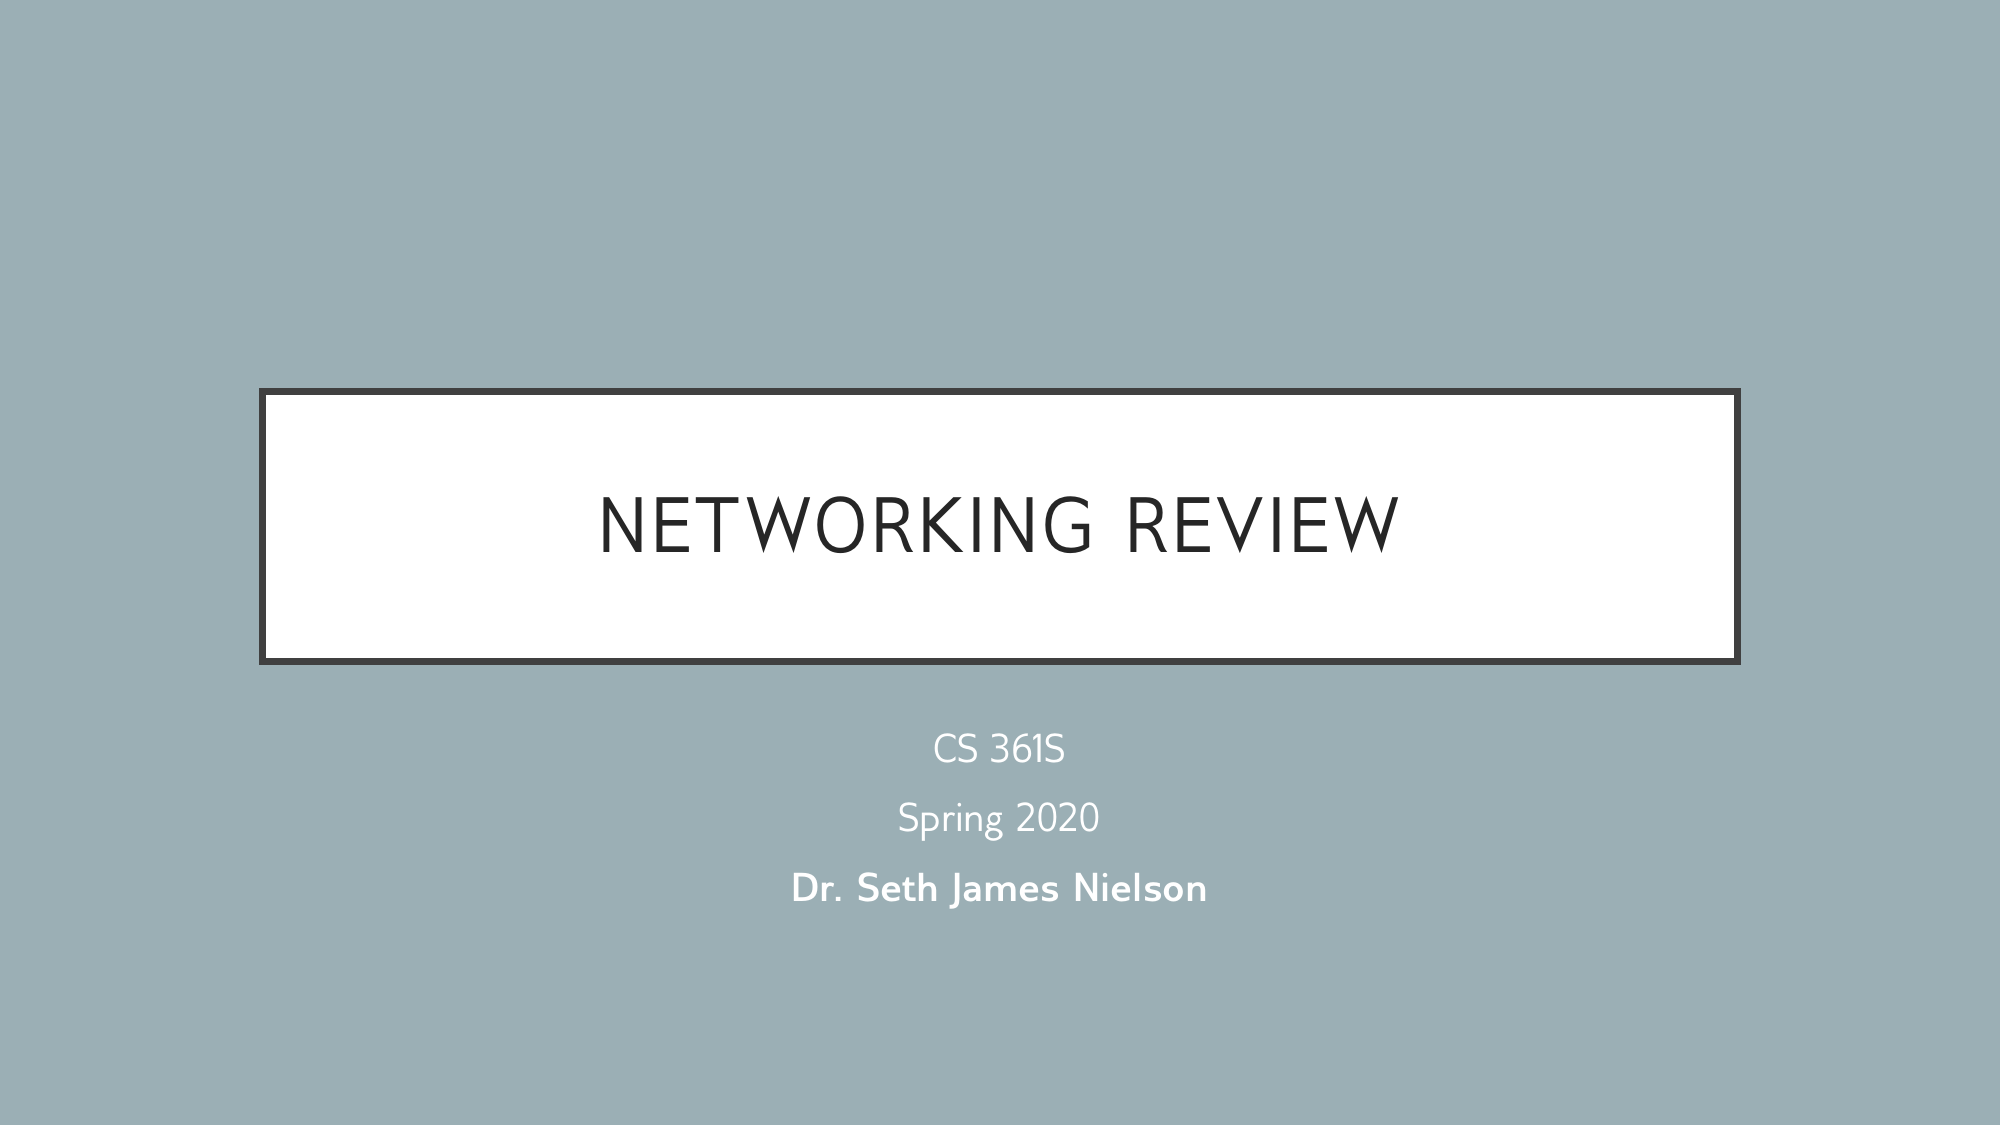

# Networking Review
CS 361S
Spring 2020
Dr. Seth James Nielson